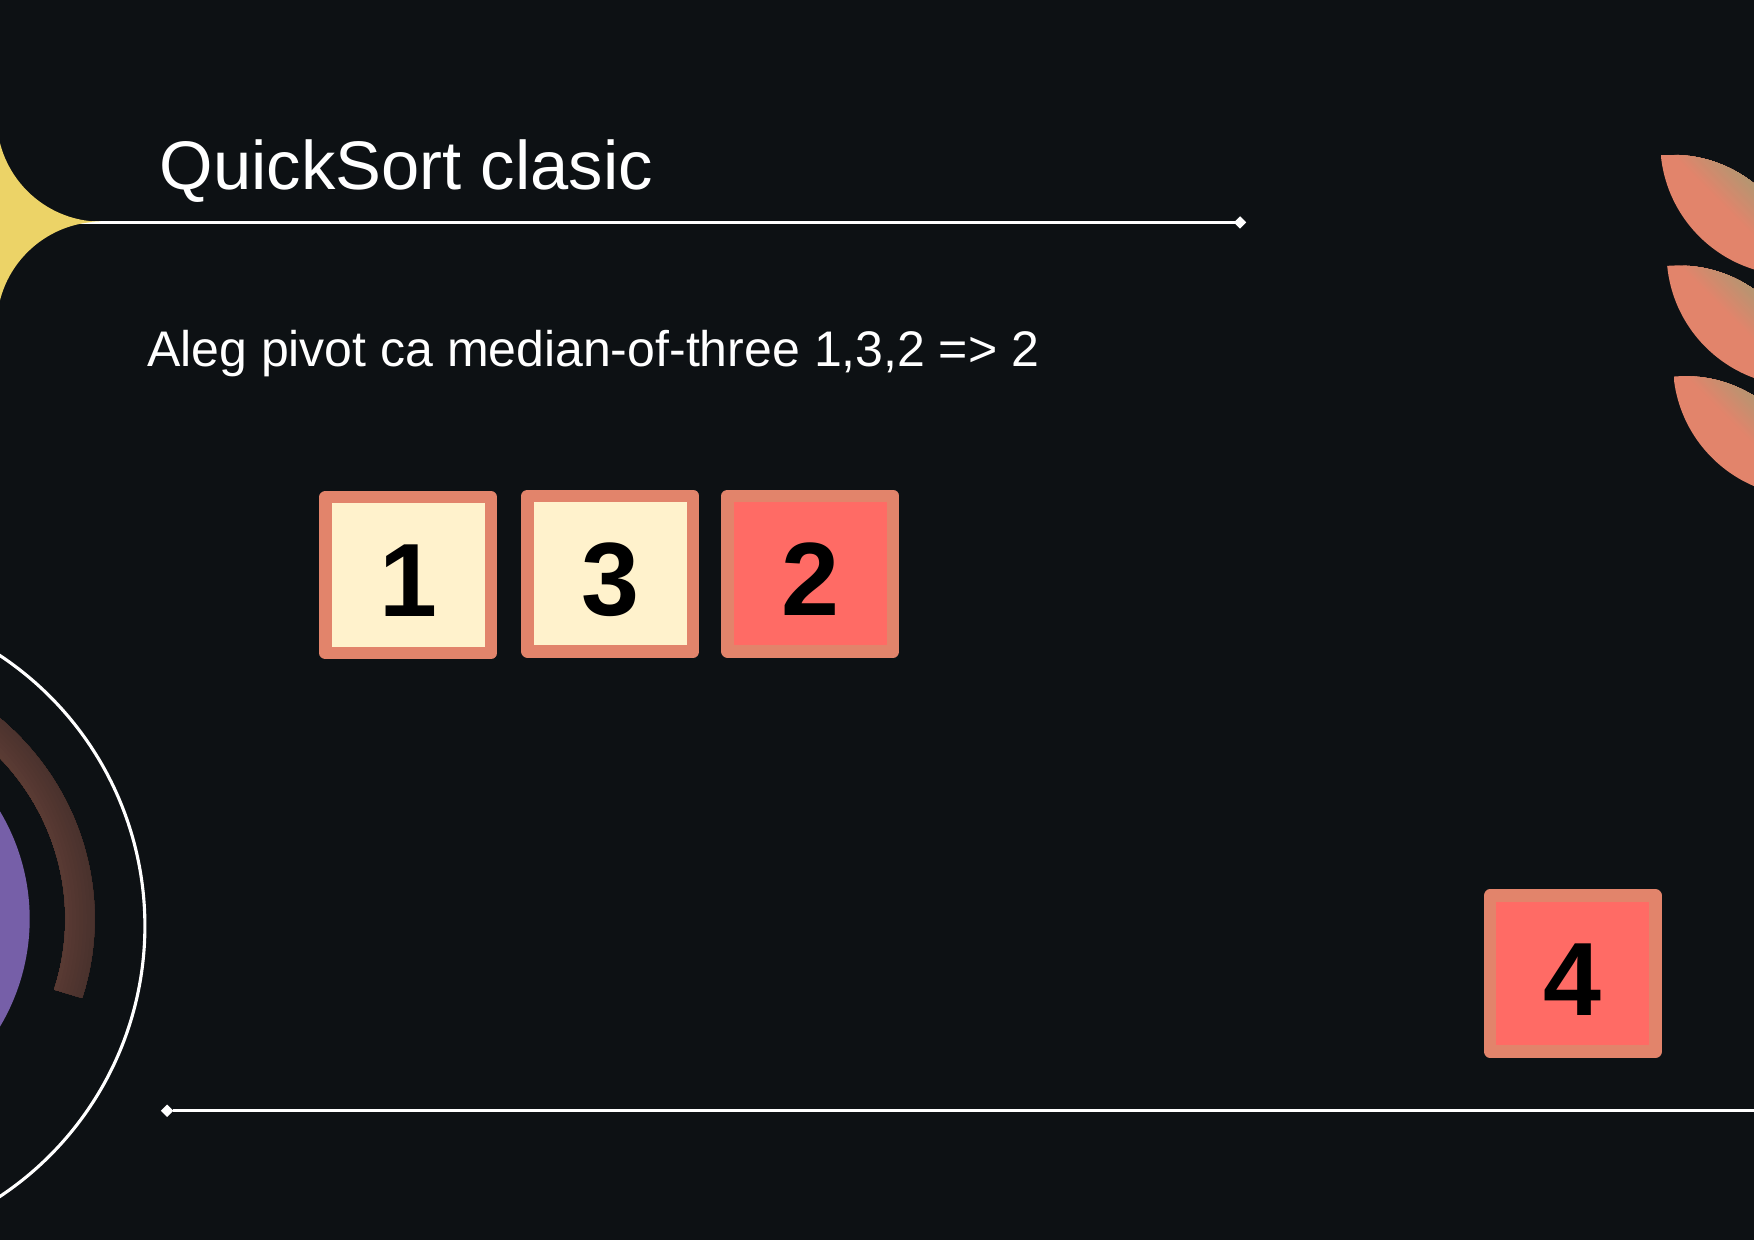

# QuickSort clasic
Aleg pivot ca median-of-three 1,3,2 => 2
3
2
1
4